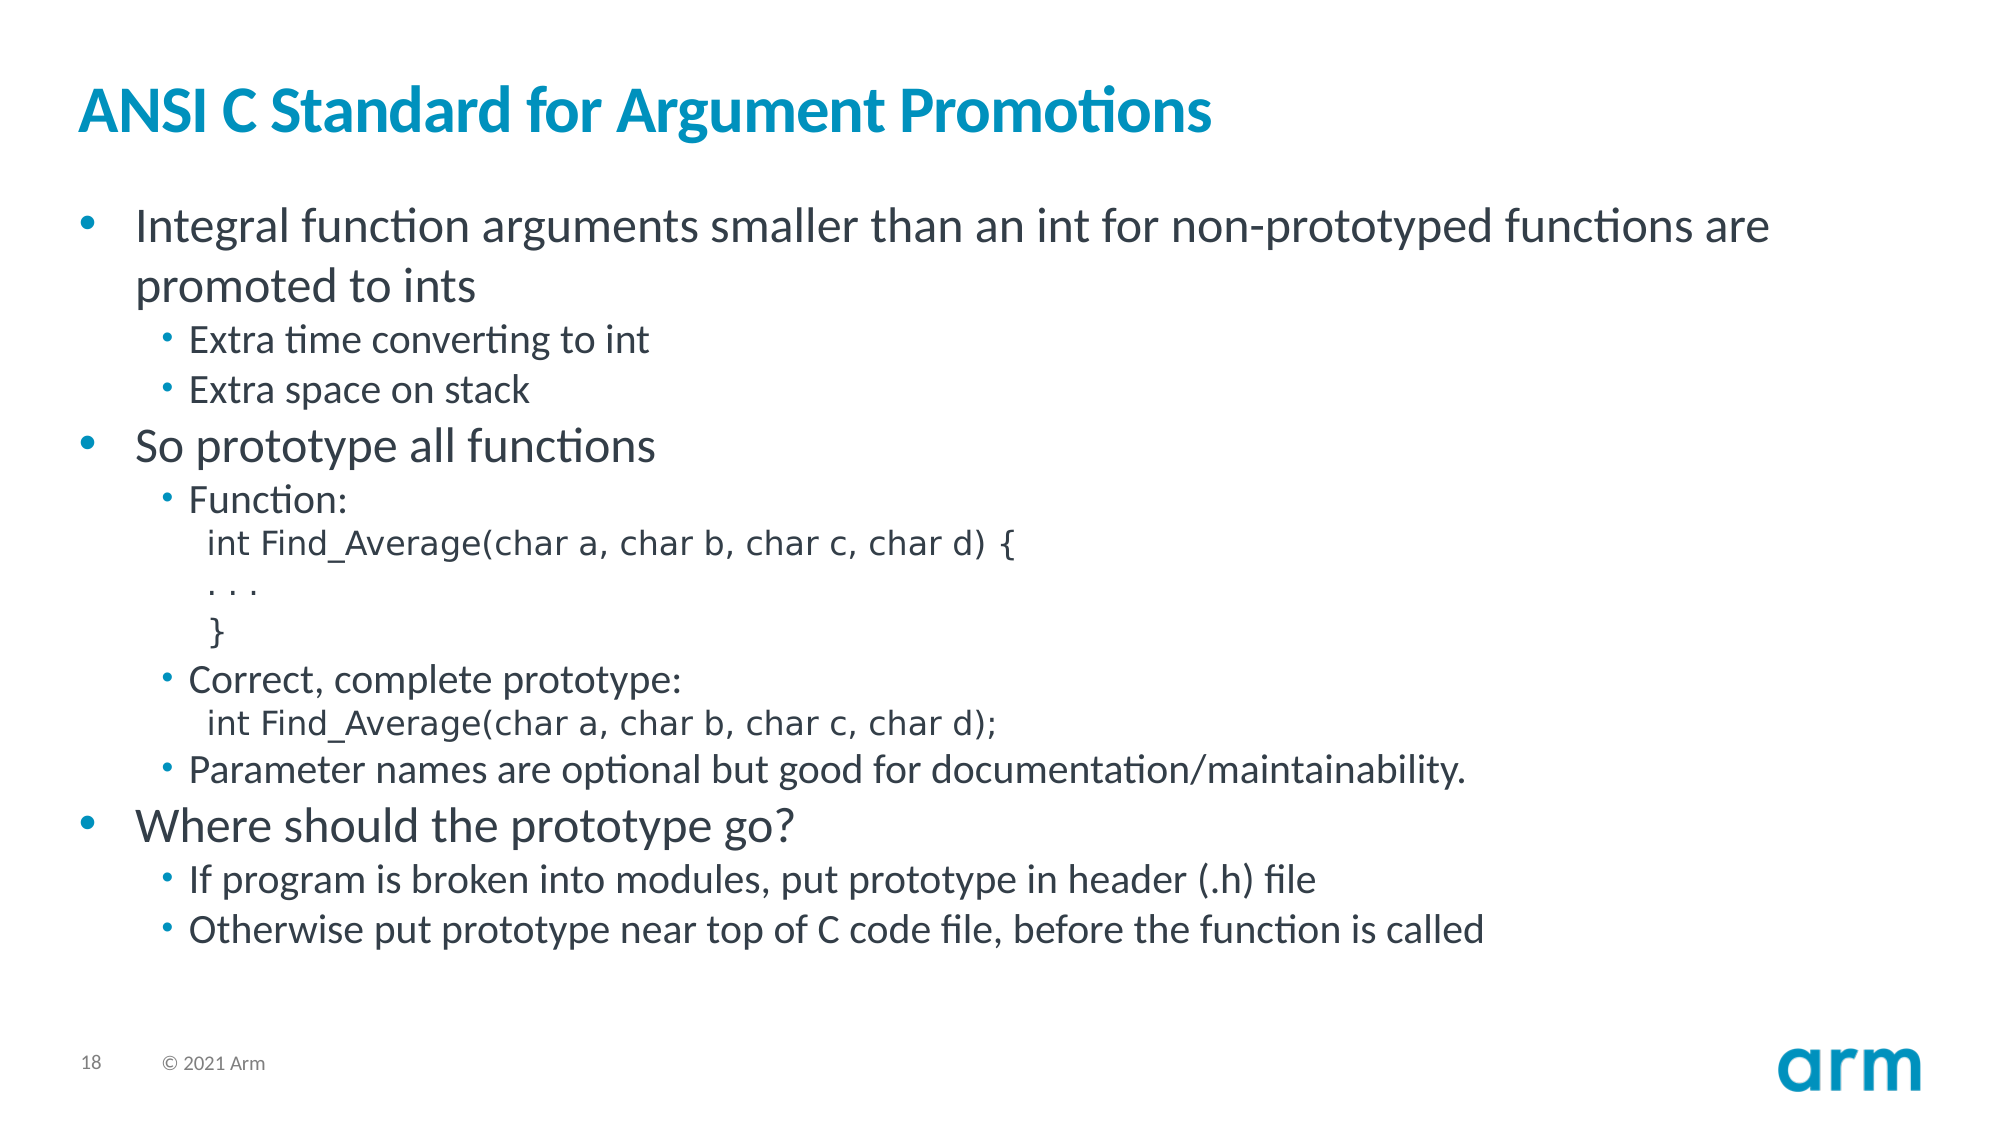

# ANSI C Standard for Argument Promotions
Integral function arguments smaller than an int for non-prototyped functions are promoted to ints
Extra time converting to int
Extra space on stack
So prototype all functions
Function:
int Find_Average(char a, char b, char c, char d) {
. . .
}
Correct, complete prototype:
int Find_Average(char a, char b, char c, char d);
Parameter names are optional but good for documentation/maintainability.
Where should the prototype go?
If program is broken into modules, put prototype in header (.h) file
Otherwise put prototype near top of C code file, before the function is called